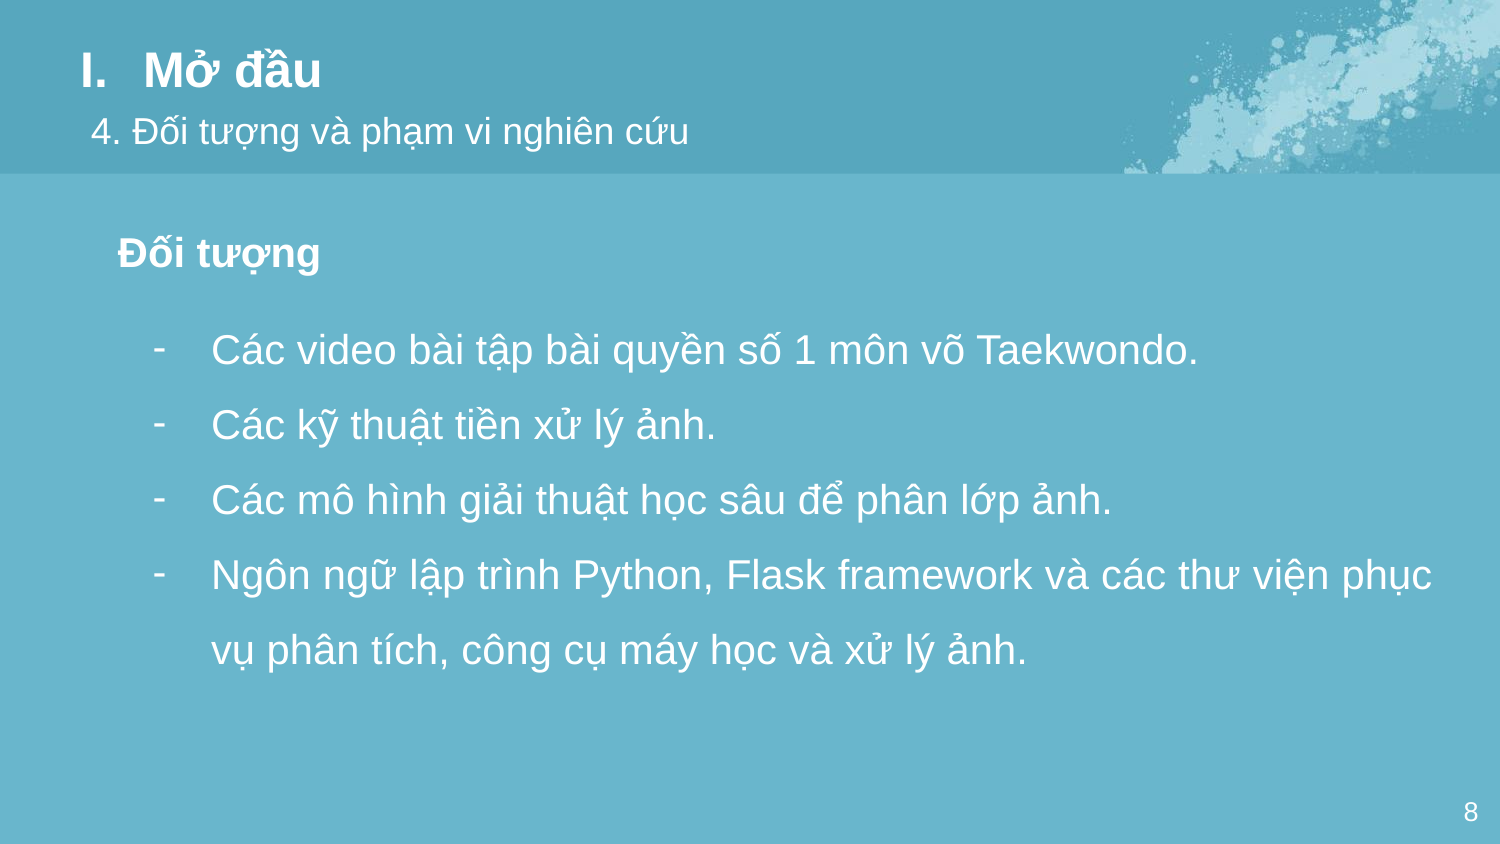

Mở đầu
4. Đối tượng và phạm vi nghiên cứu
Đối tượng
Các video bài tập bài quyền số 1 môn võ Taekwondo.
Các kỹ thuật tiền xử lý ảnh.
Các mô hình giải thuật học sâu để phân lớp ảnh.
Ngôn ngữ lập trình Python, Flask framework và các thư viện phục vụ phân tích, công cụ máy học và xử lý ảnh.
8